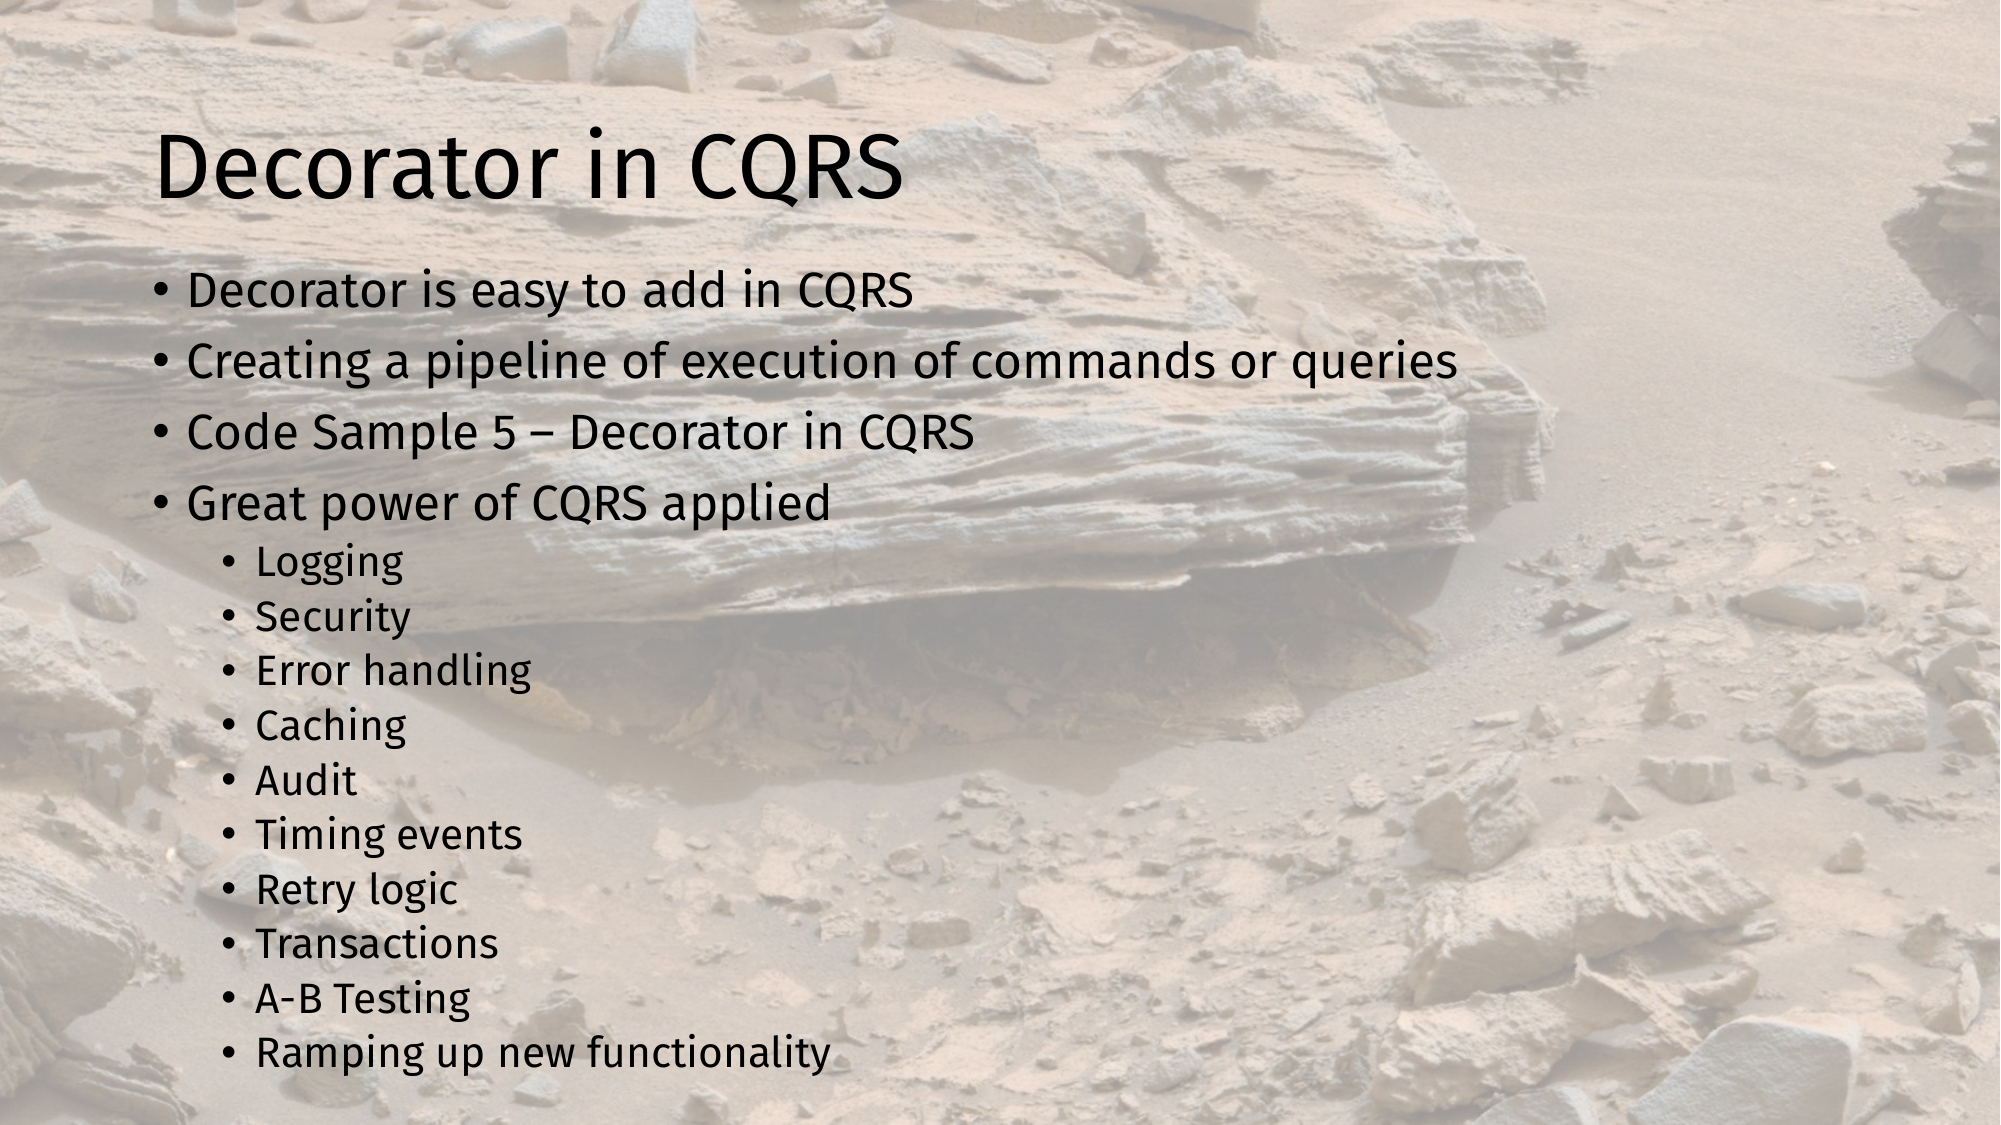

# Decorator in CQRS
Decorator is easy to add in CQRS
Creating a pipeline of execution of commands or queries
Code Sample 5 – Decorator in CQRS
Great power of CQRS applied
Logging
Security
Error handling
Caching
Audit
Timing events
Retry logic
Transactions
A-B Testing
Ramping up new functionality